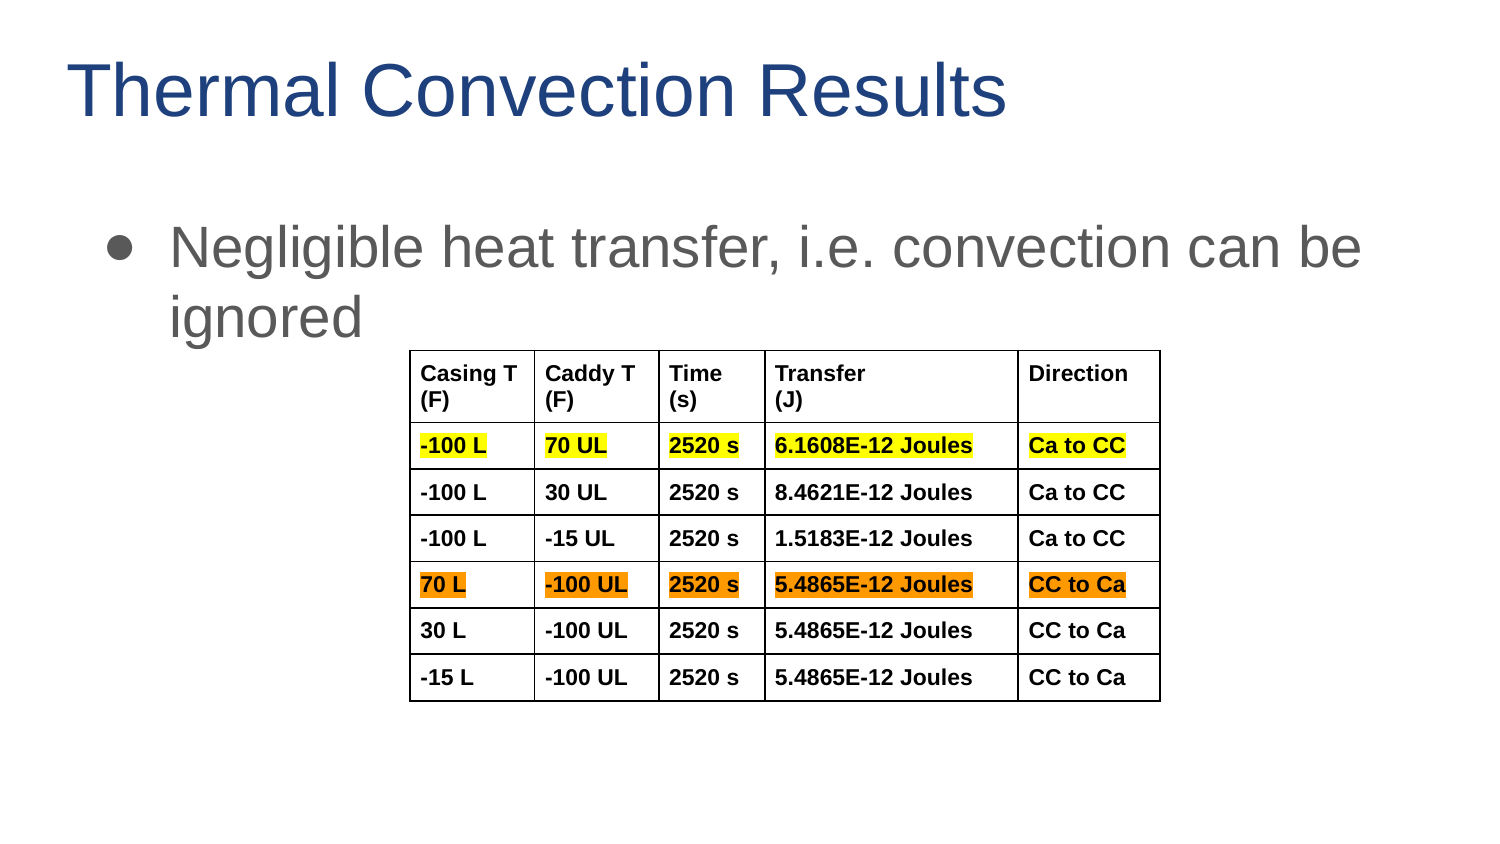

# Thermal Convection Results
Negligible heat transfer, i.e. convection can be ignored

| Casing T (F) | Caddy T (F) | Time (s) | Transfer (J) | Direction |
| --- | --- | --- | --- | --- |
| -100 L | 70 UL | 2520 s | 6.1608E-12 Joules | Ca to CC |
| -100 L | 30 UL | 2520 s | 8.4621E-12 Joules | Ca to CC |
| -100 L | -15 UL | 2520 s | 1.5183E-12 Joules | Ca to CC |
| 70 L | -100 UL | 2520 s | 5.4865E-12 Joules | CC to Ca |
| 30 L | -100 UL | 2520 s | 5.4865E-12 Joules | CC to Ca |
| -15 L | -100 UL | 2520 s | 5.4865E-12 Joules | CC to Ca |